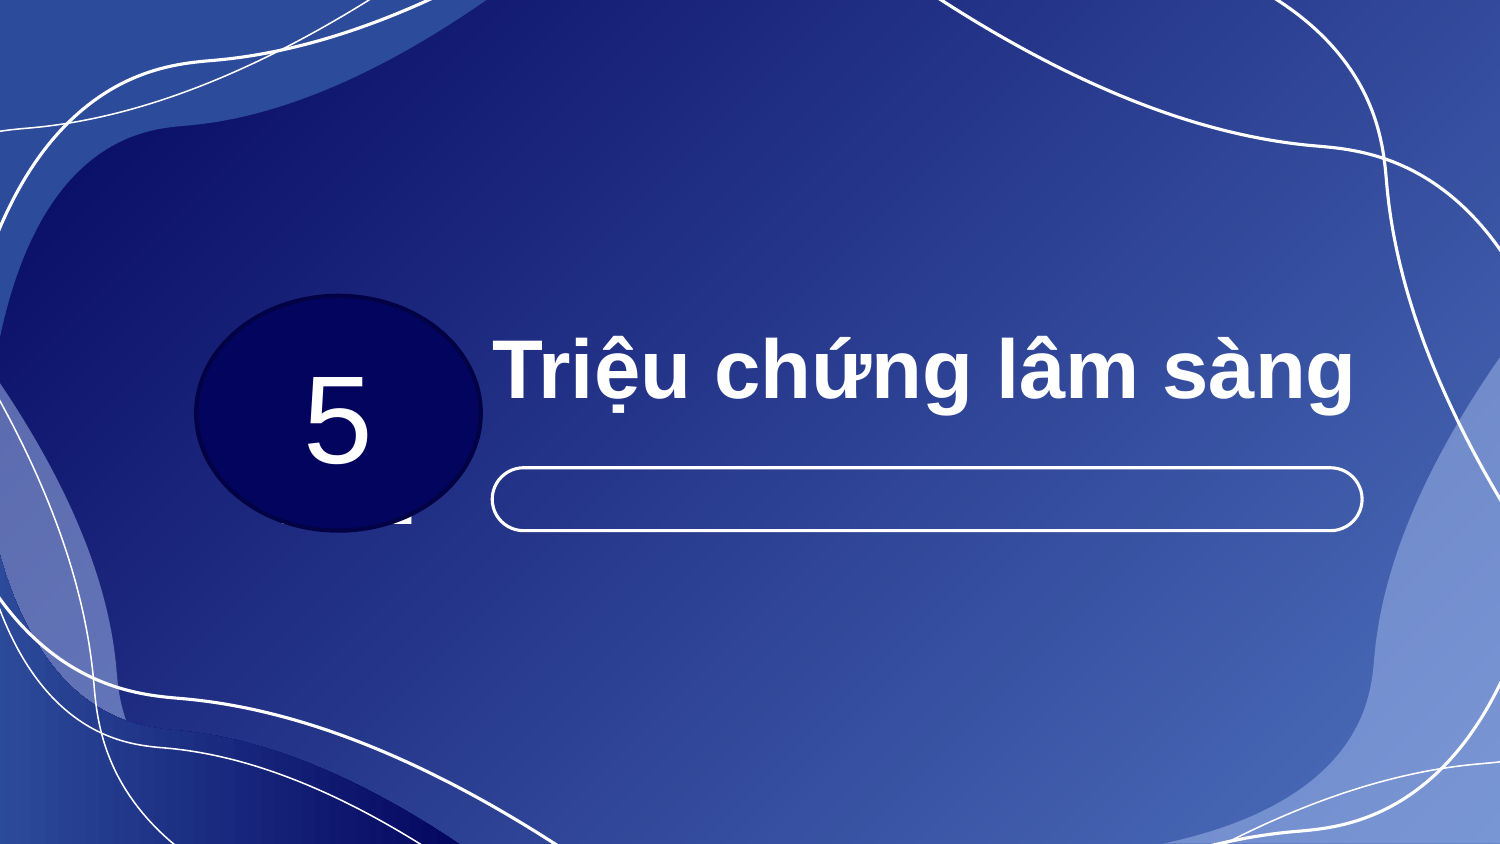

5
1
# Triệu chứng lâm sàng